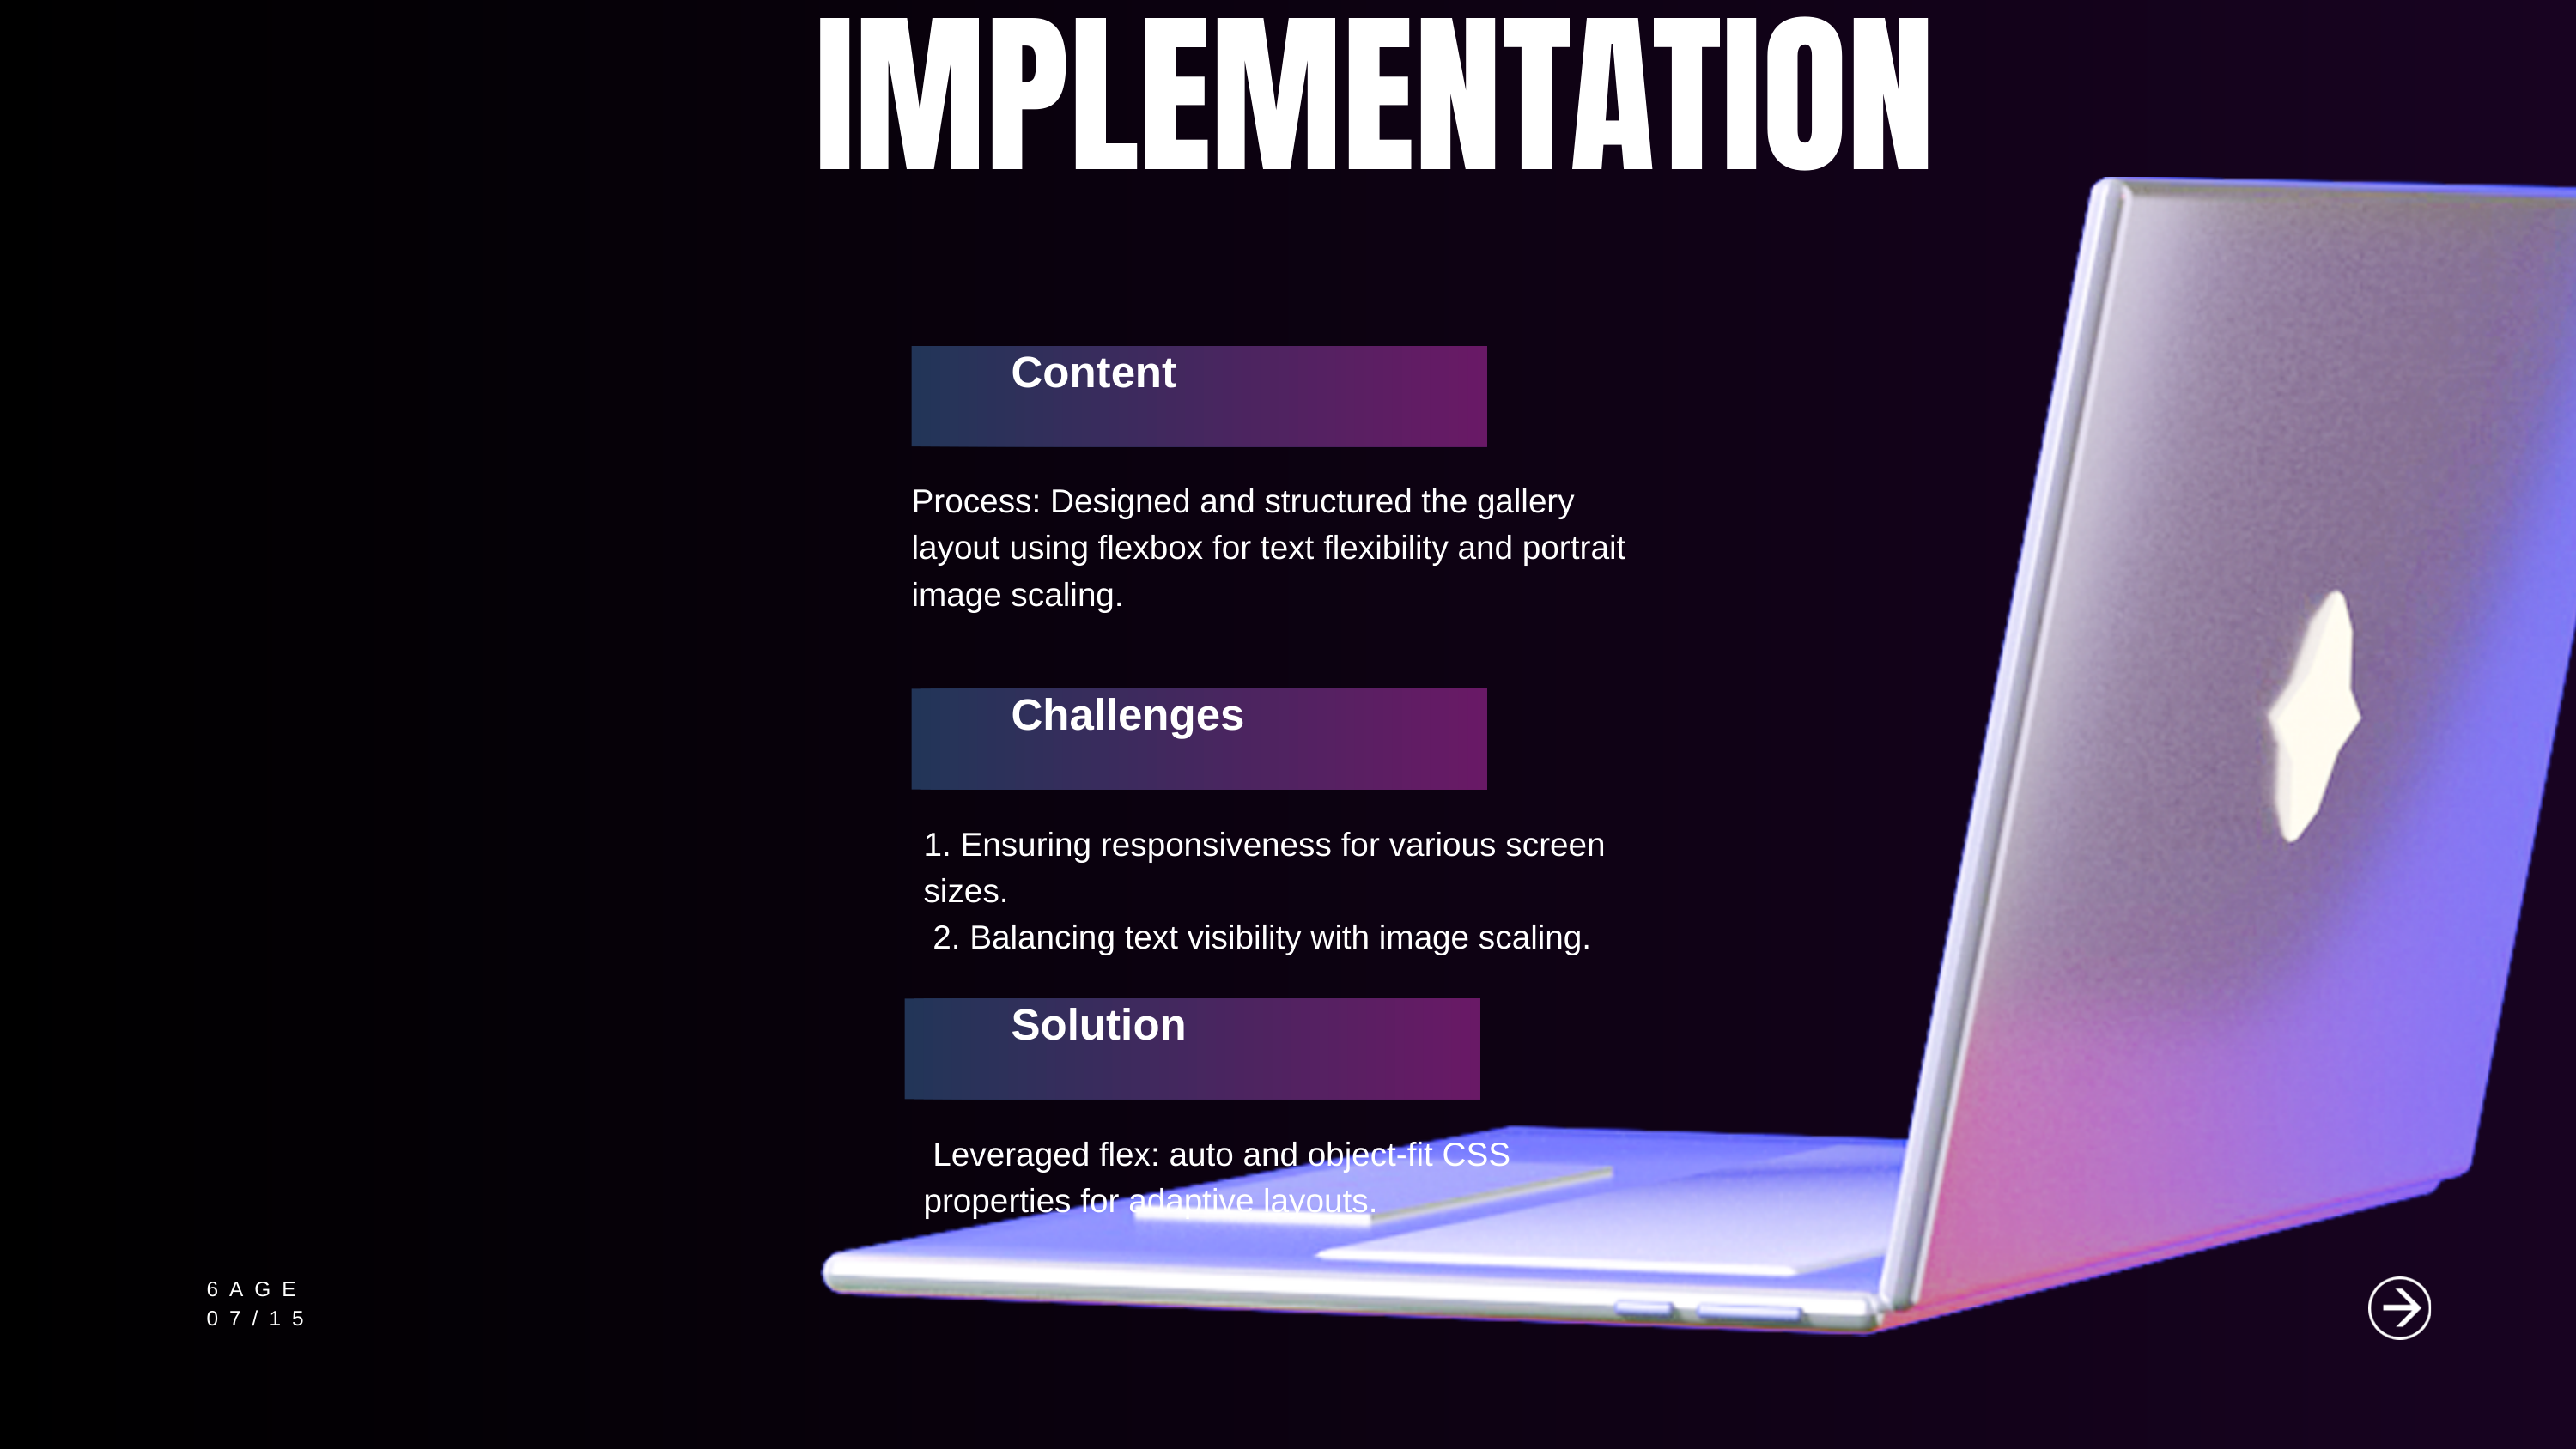

IMPLEMENTATION

Content

Process: Designed and structured the gallery layout using flexbox for text flexibility and portrait image scaling.

Challenges

1. Ensuring responsiveness for various screen sizes.
 2. Balancing text visibility with image scaling.

Solution

 Leveraged flex: auto and object-fit CSS properties for adaptive layouts.

6AGE
07/15